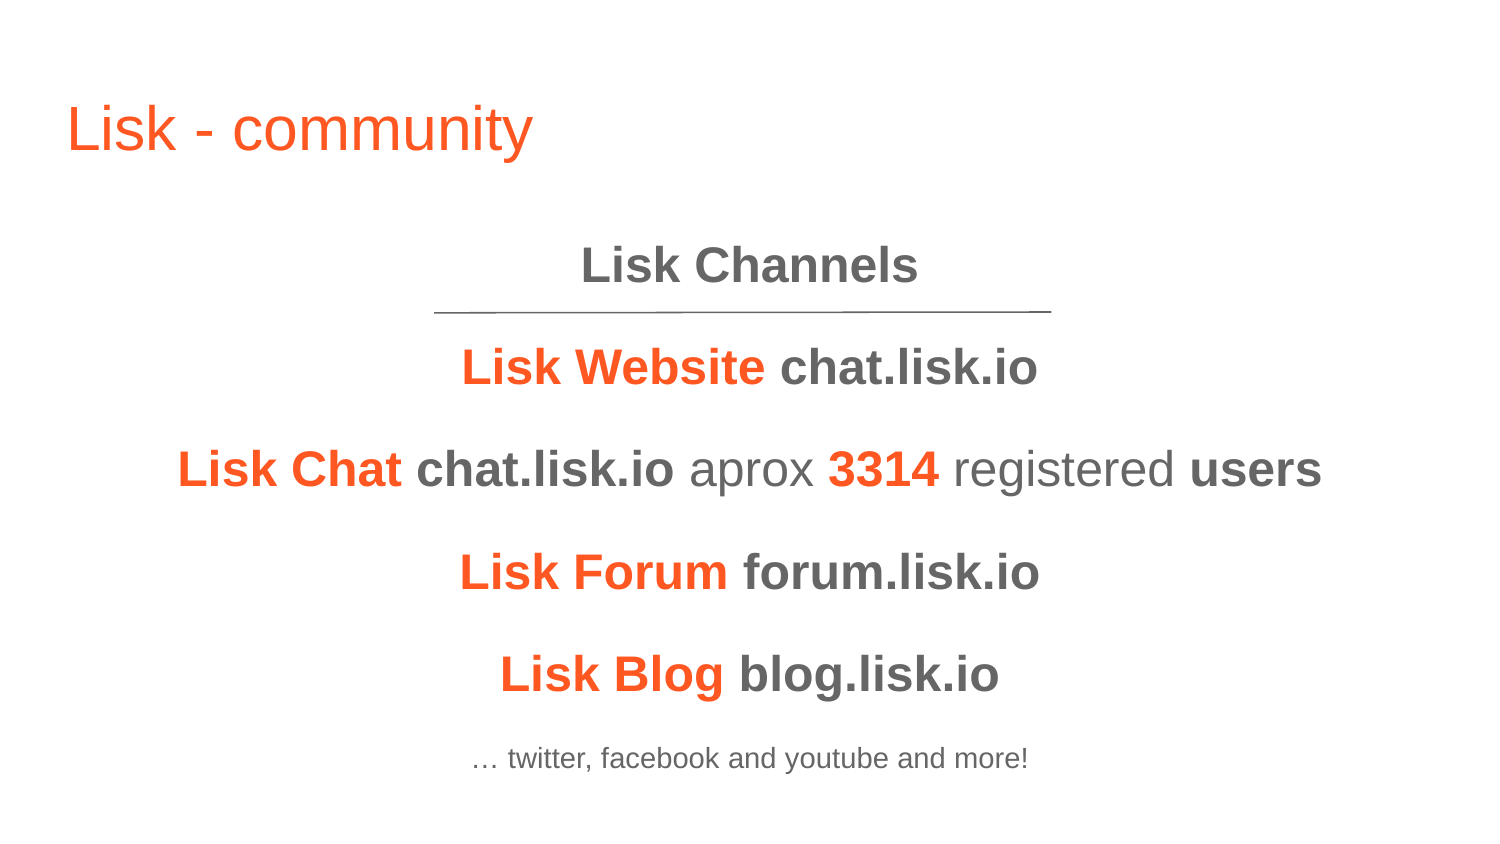

# Lisk - community
Lisk Channels
Lisk Website chat.lisk.io
Lisk Chat chat.lisk.io aprox 3314 registered users
Lisk Forum forum.lisk.io
Lisk Blog blog.lisk.io
… twitter, facebook and youtube and more!